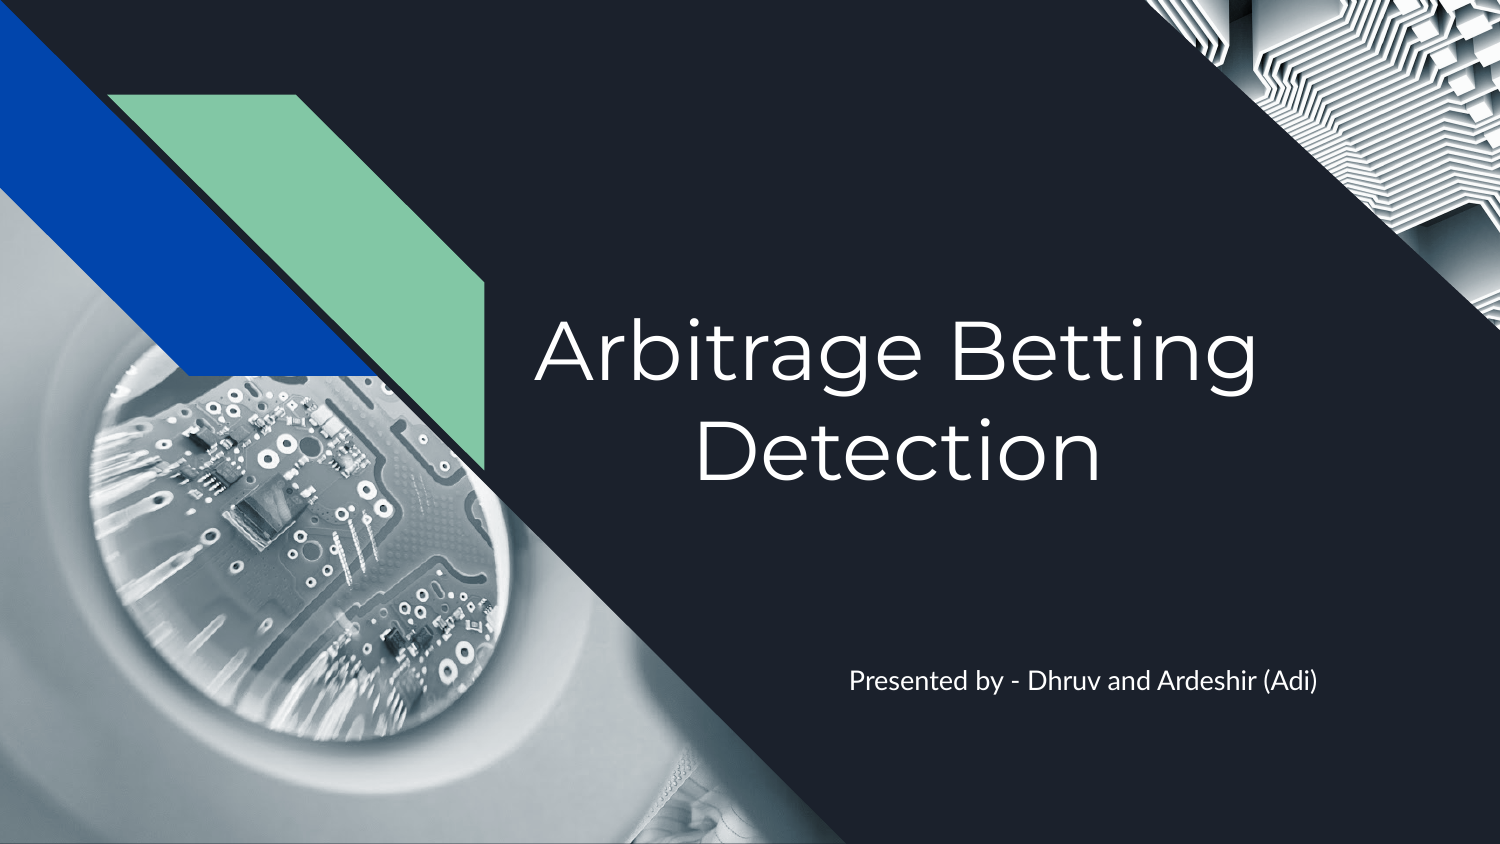

# Arbitrage Betting Detection
Presented by - Dhruv and Ardeshir (Adi)